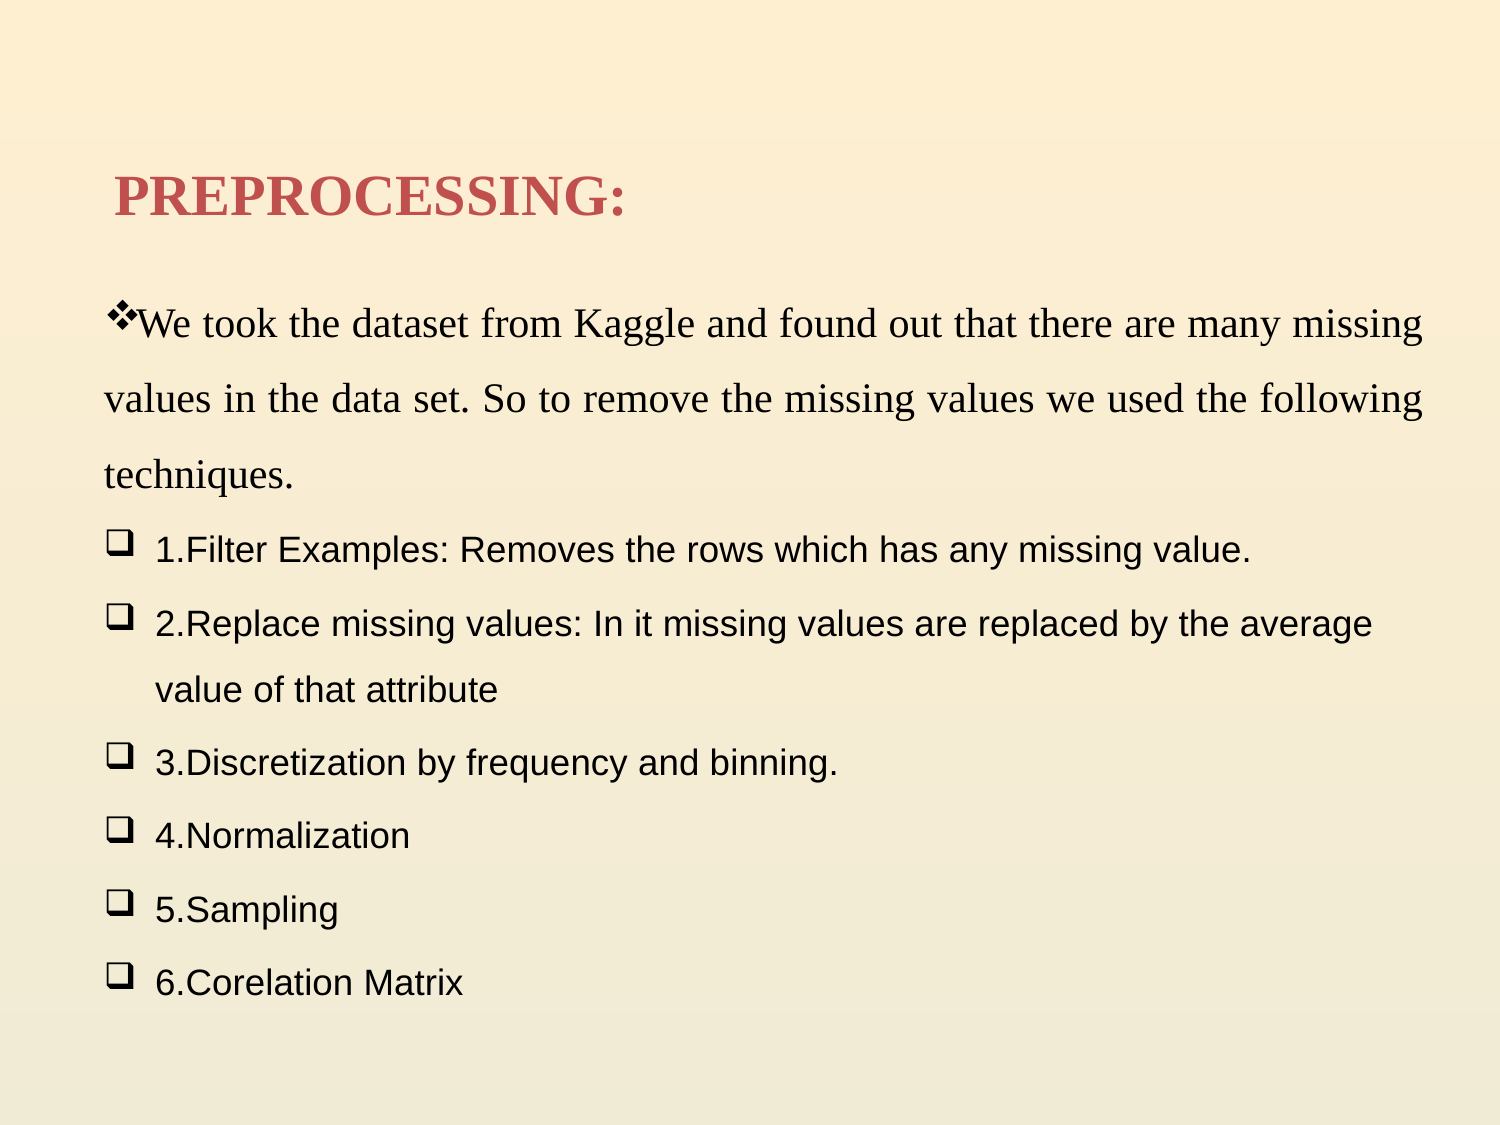

# PREPROCESSING:
We took the dataset from Kaggle and found out that there are many missing values in the data set. So to remove the missing values we used the following techniques.
1.Filter Examples: Removes the rows which has any missing value.
2.Replace missing values: In it missing values are replaced by the average value of that attribute
3.Discretization by frequency and binning.
4.Normalization
5.Sampling
6.Corelation Matrix